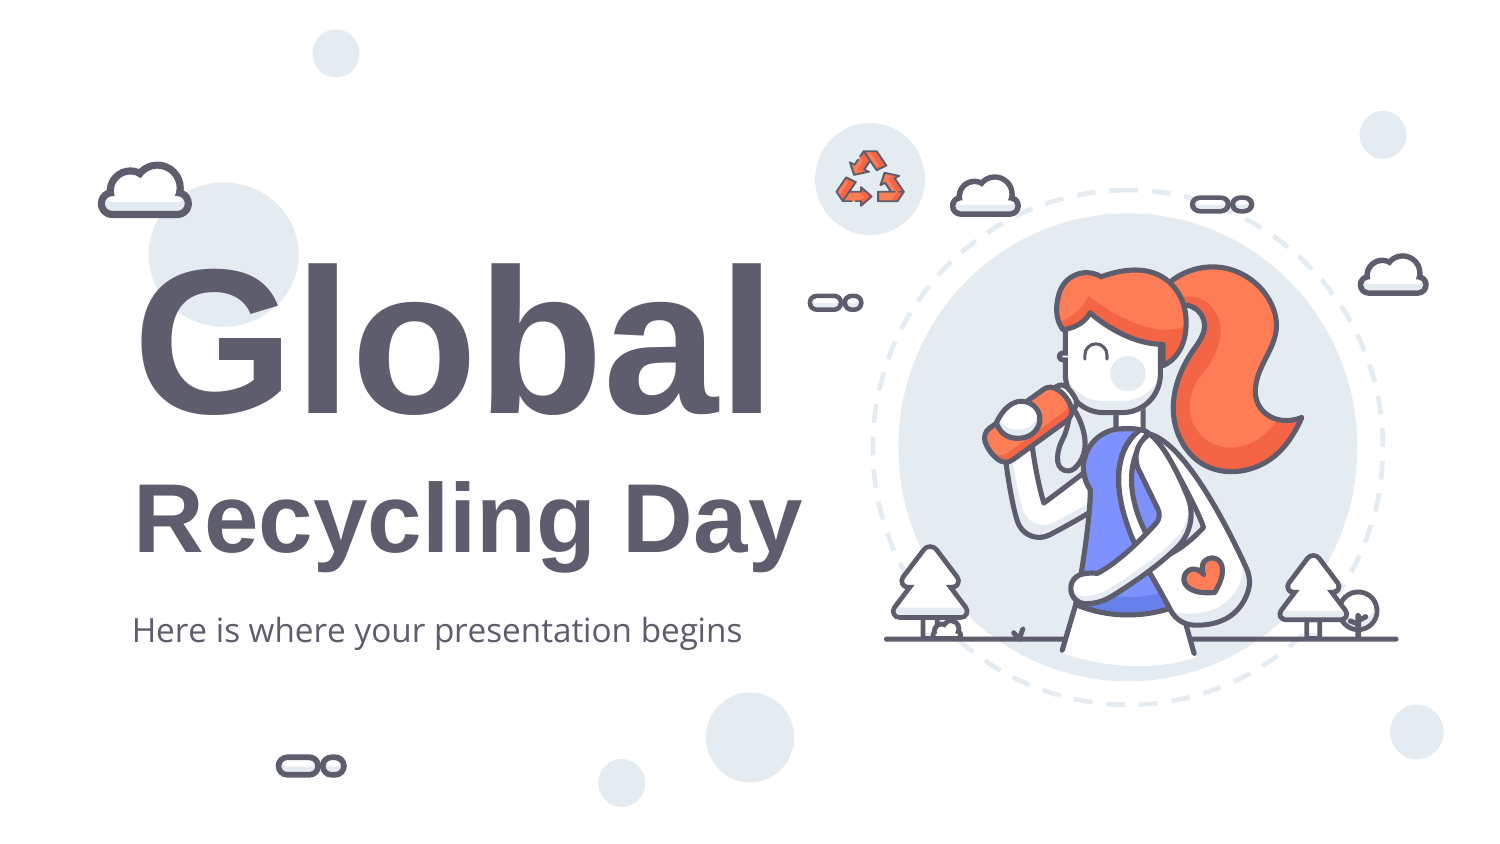

# Global Recycling Day
Here is where your presentation begins